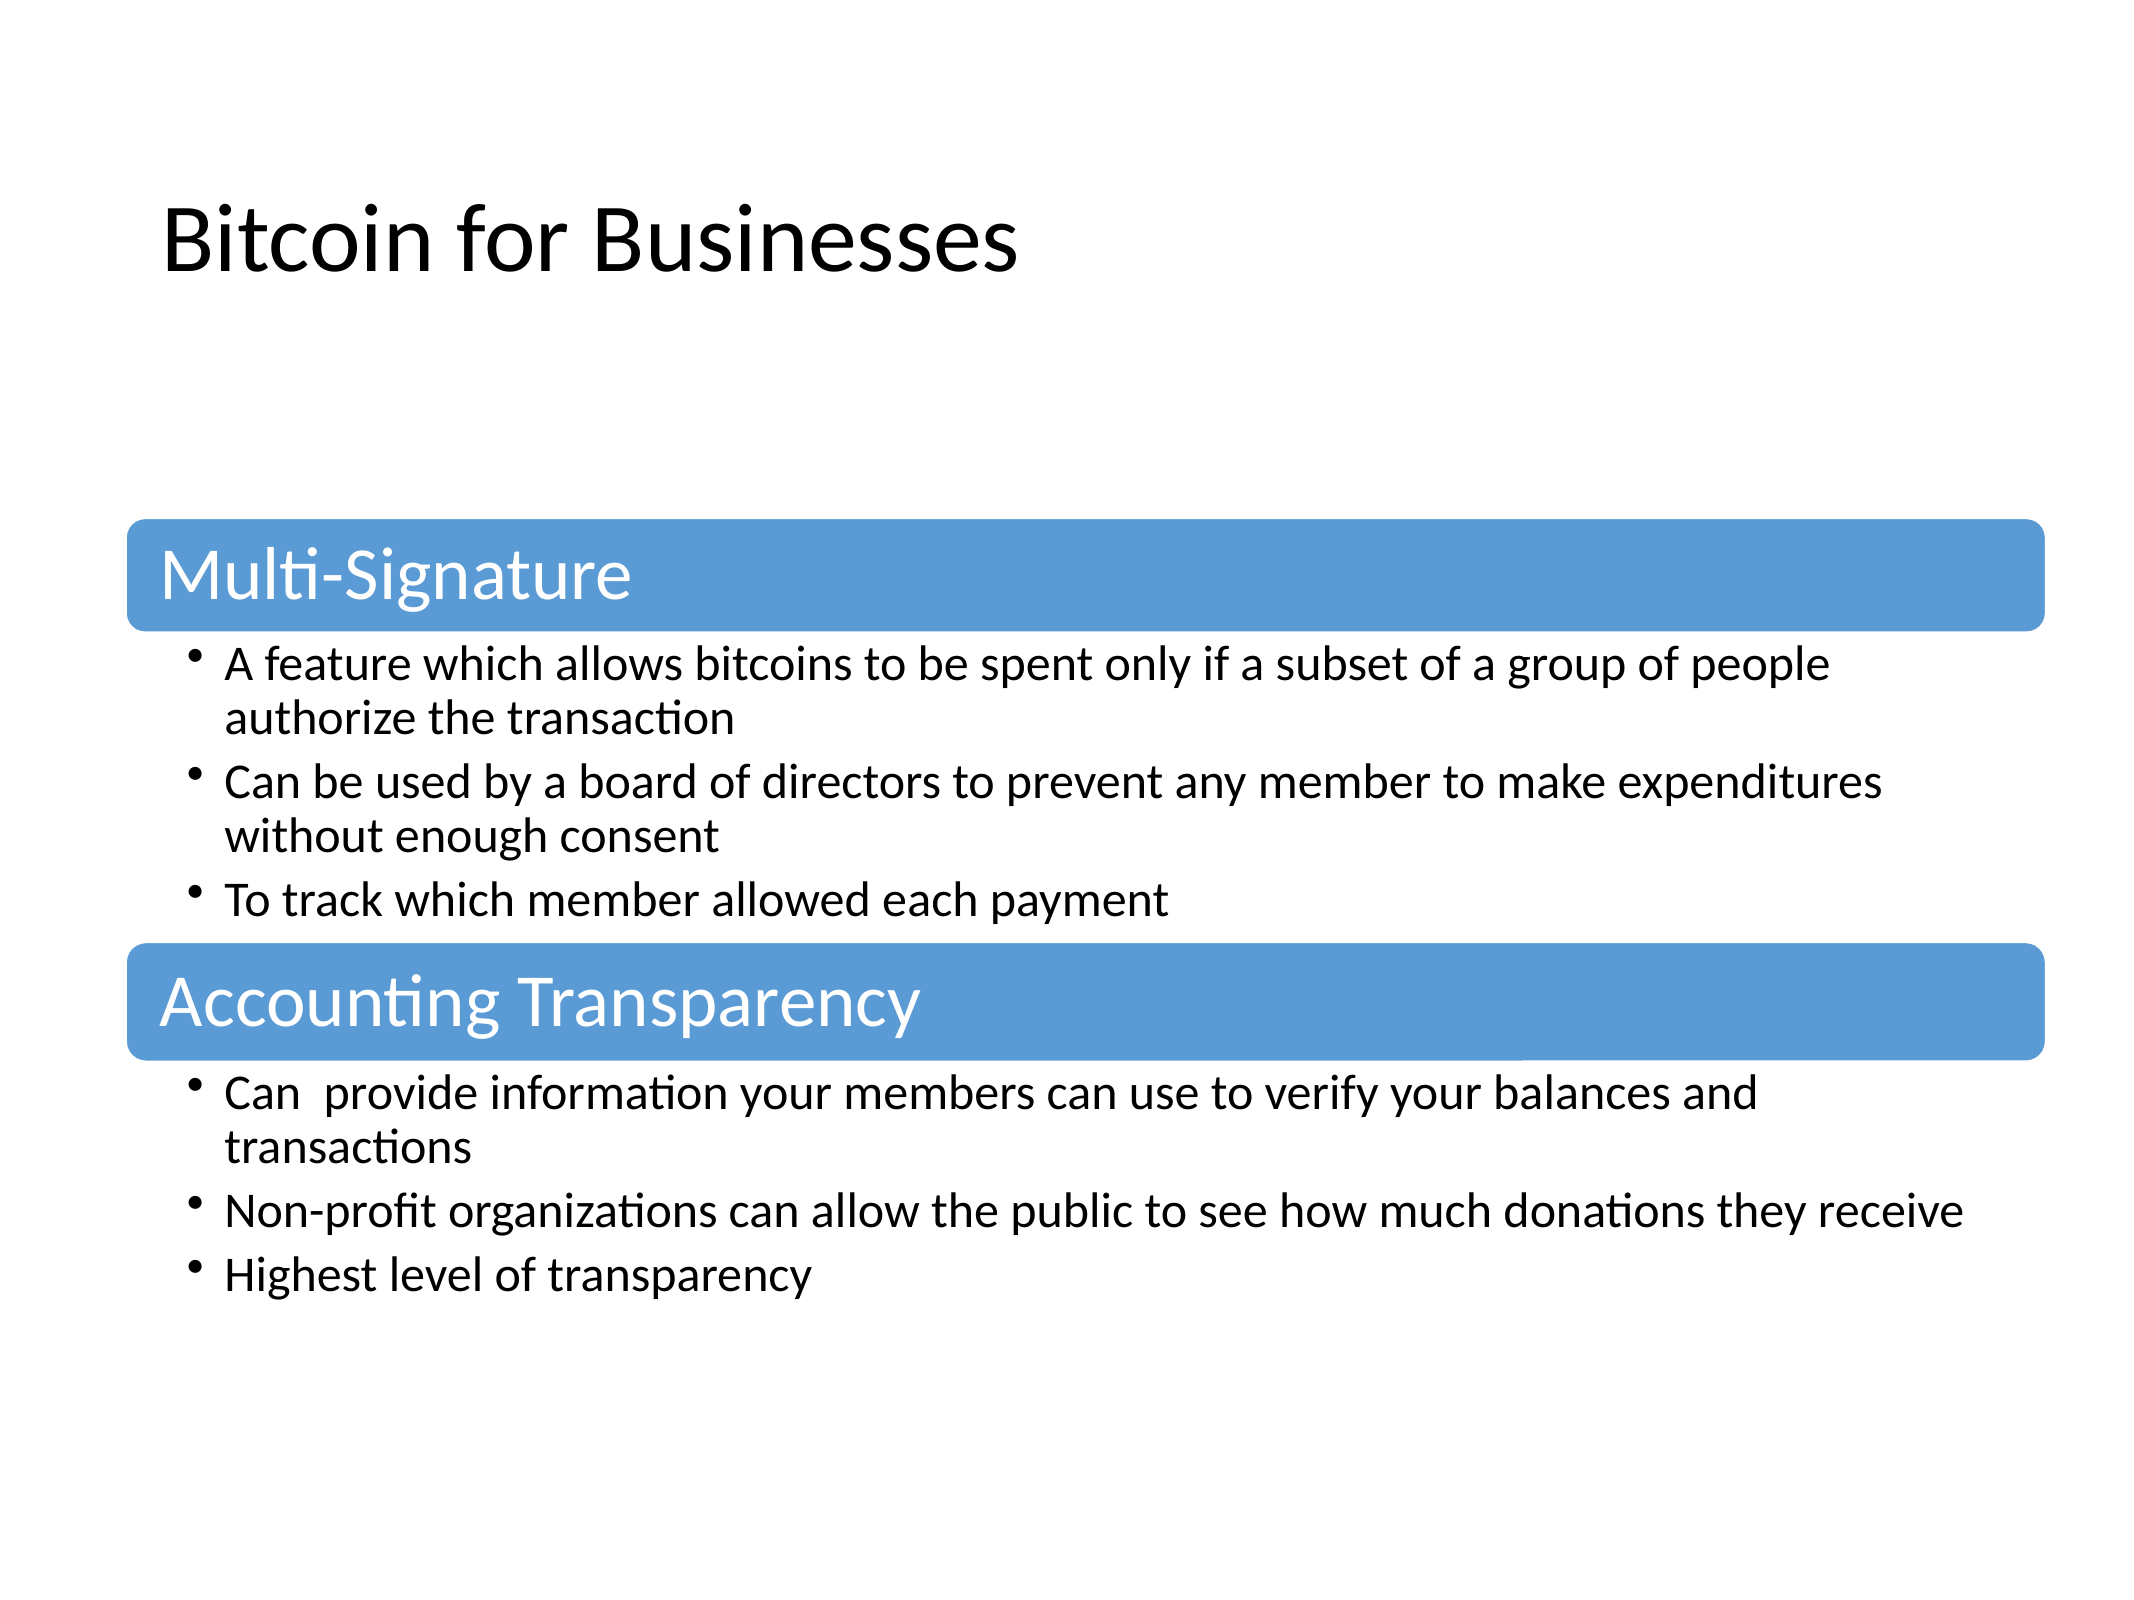

# Bitcoin for Businesses
Multi-Signature
A feature which allows bitcoins to be spent only if a subset of a group of people authorize the transaction
Can be used by a board of directors to prevent any member to make expenditures without enough consent
To track which member allowed each payment
Accounting Transparency
Can  provide information your members can use to verify your balances and transactions
Non-profit organizations can allow the public to see how much donations they receive
Highest level of transparency